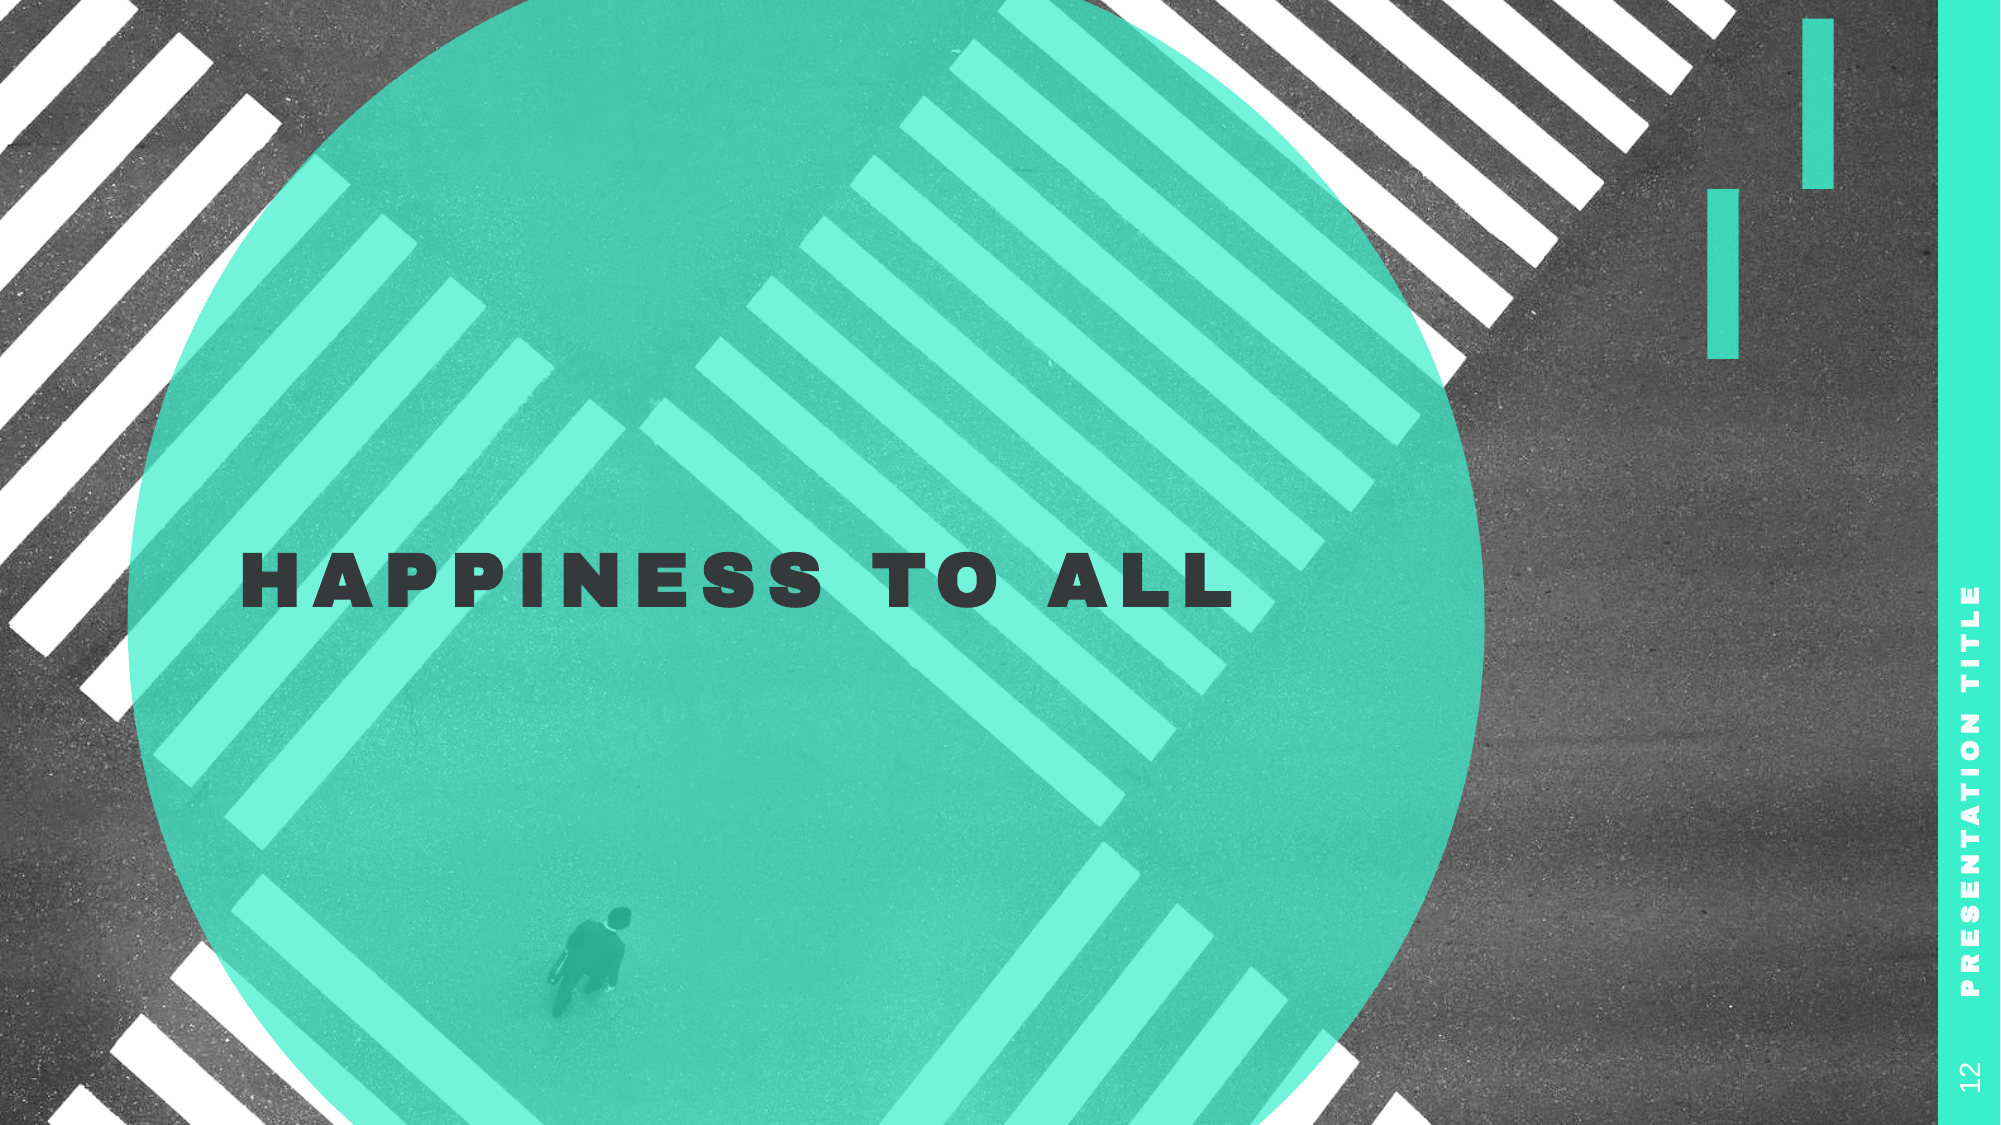

# Happiness to all
Presentation Title

12